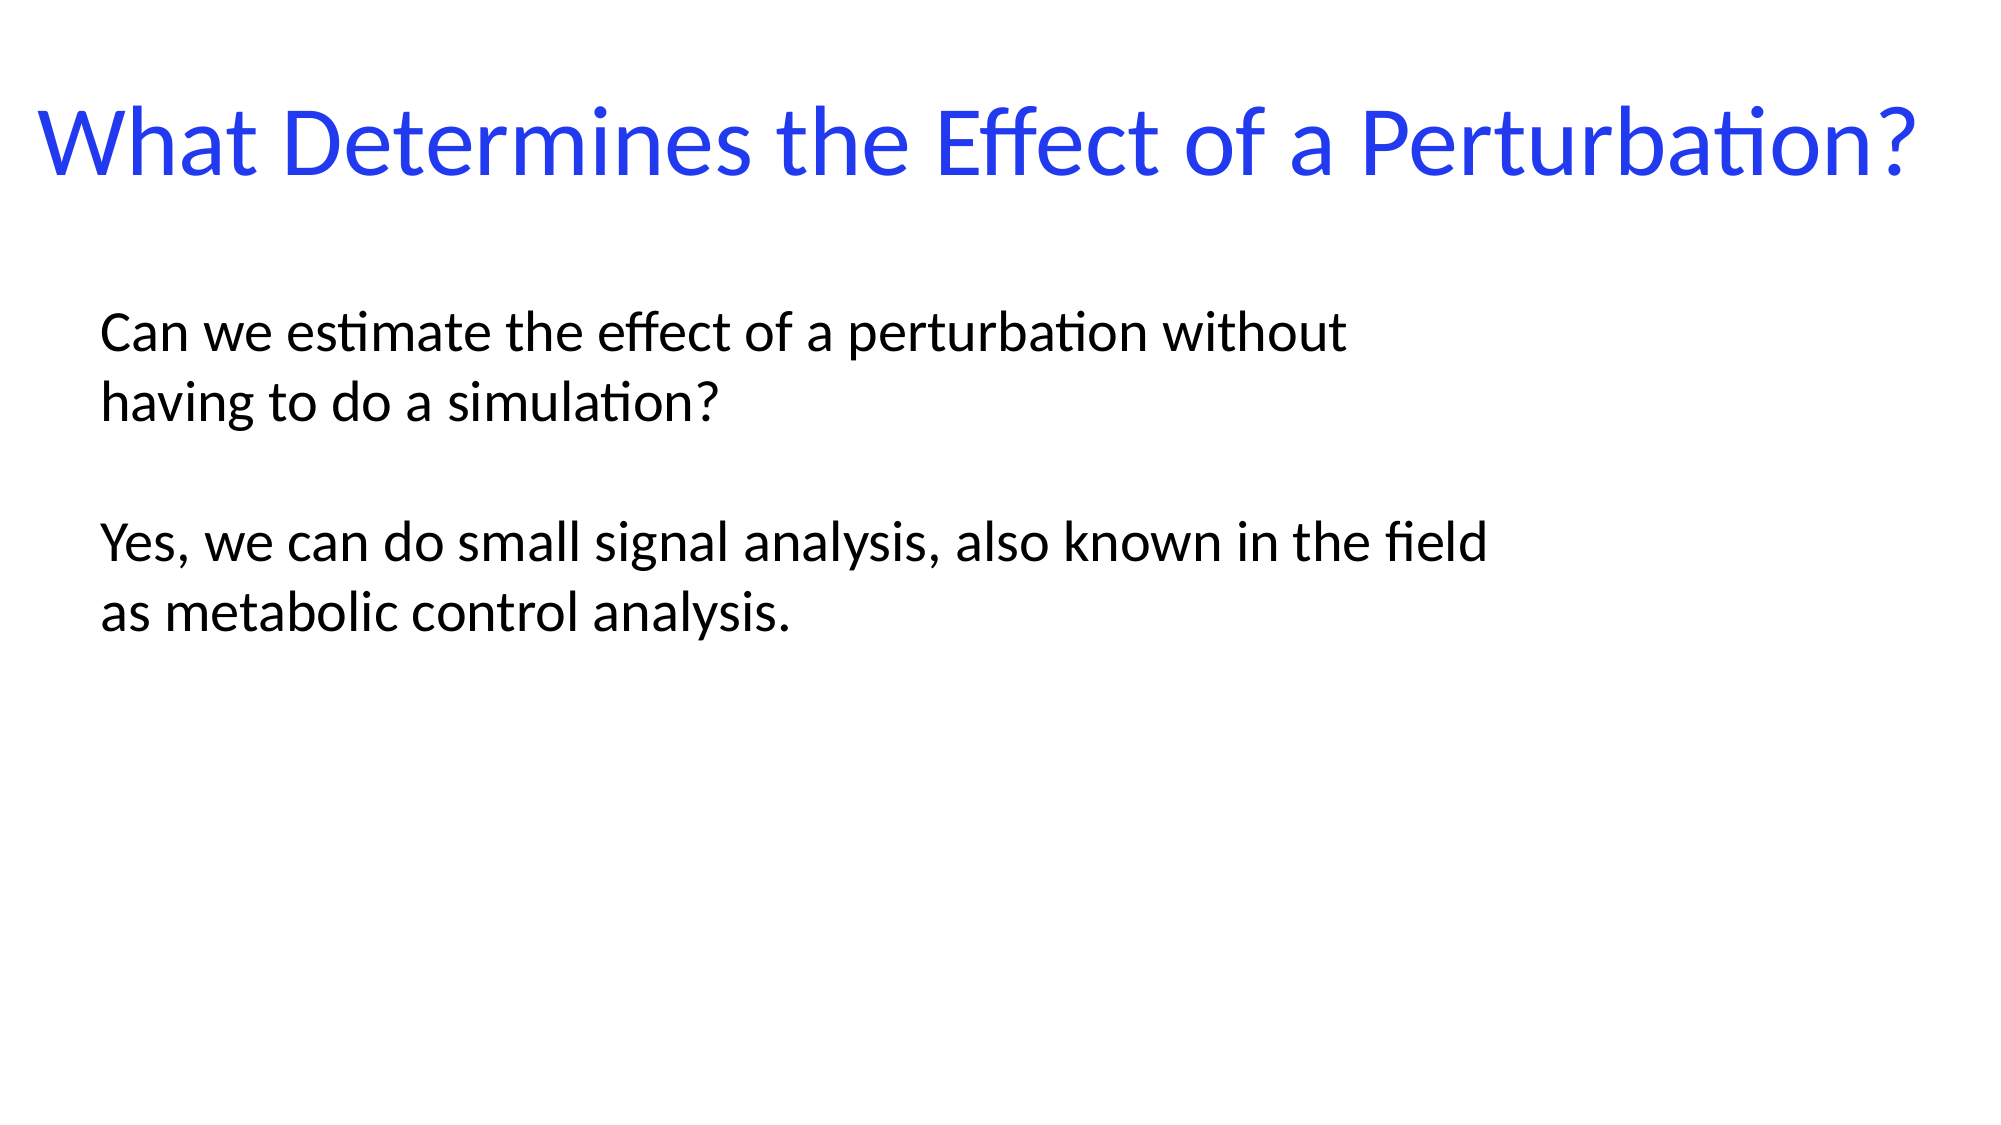

# What Determines the Effect of a Perturbation?
Can we estimate the effect of a perturbation without
having to do a simulation?

Yes, we can do small signal analysis, also known in the field
as metabolic control analysis.